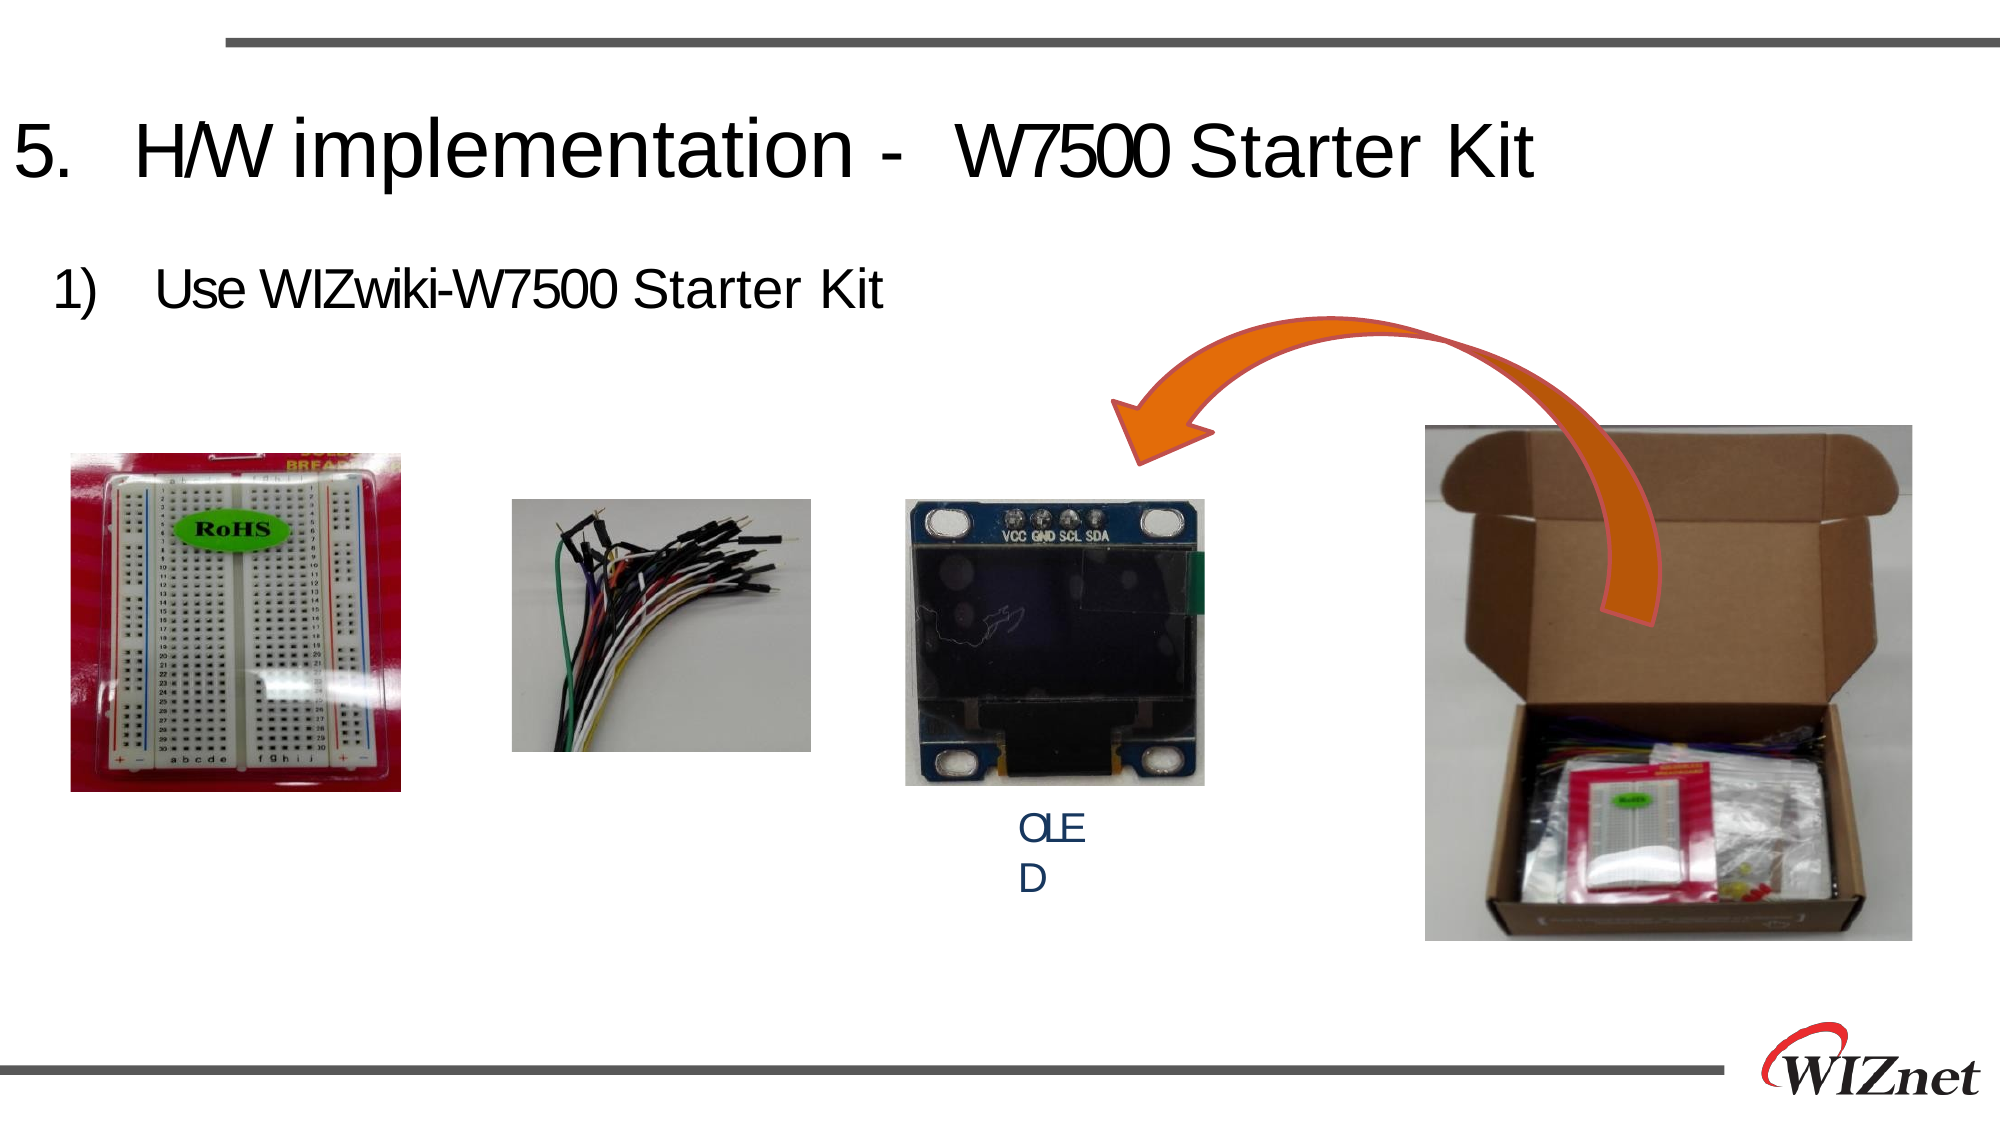

# 5.	H/W implementation - W7500 Starter Kit
1)	Use WIZwiki-W7500 Starter Kit

OLED